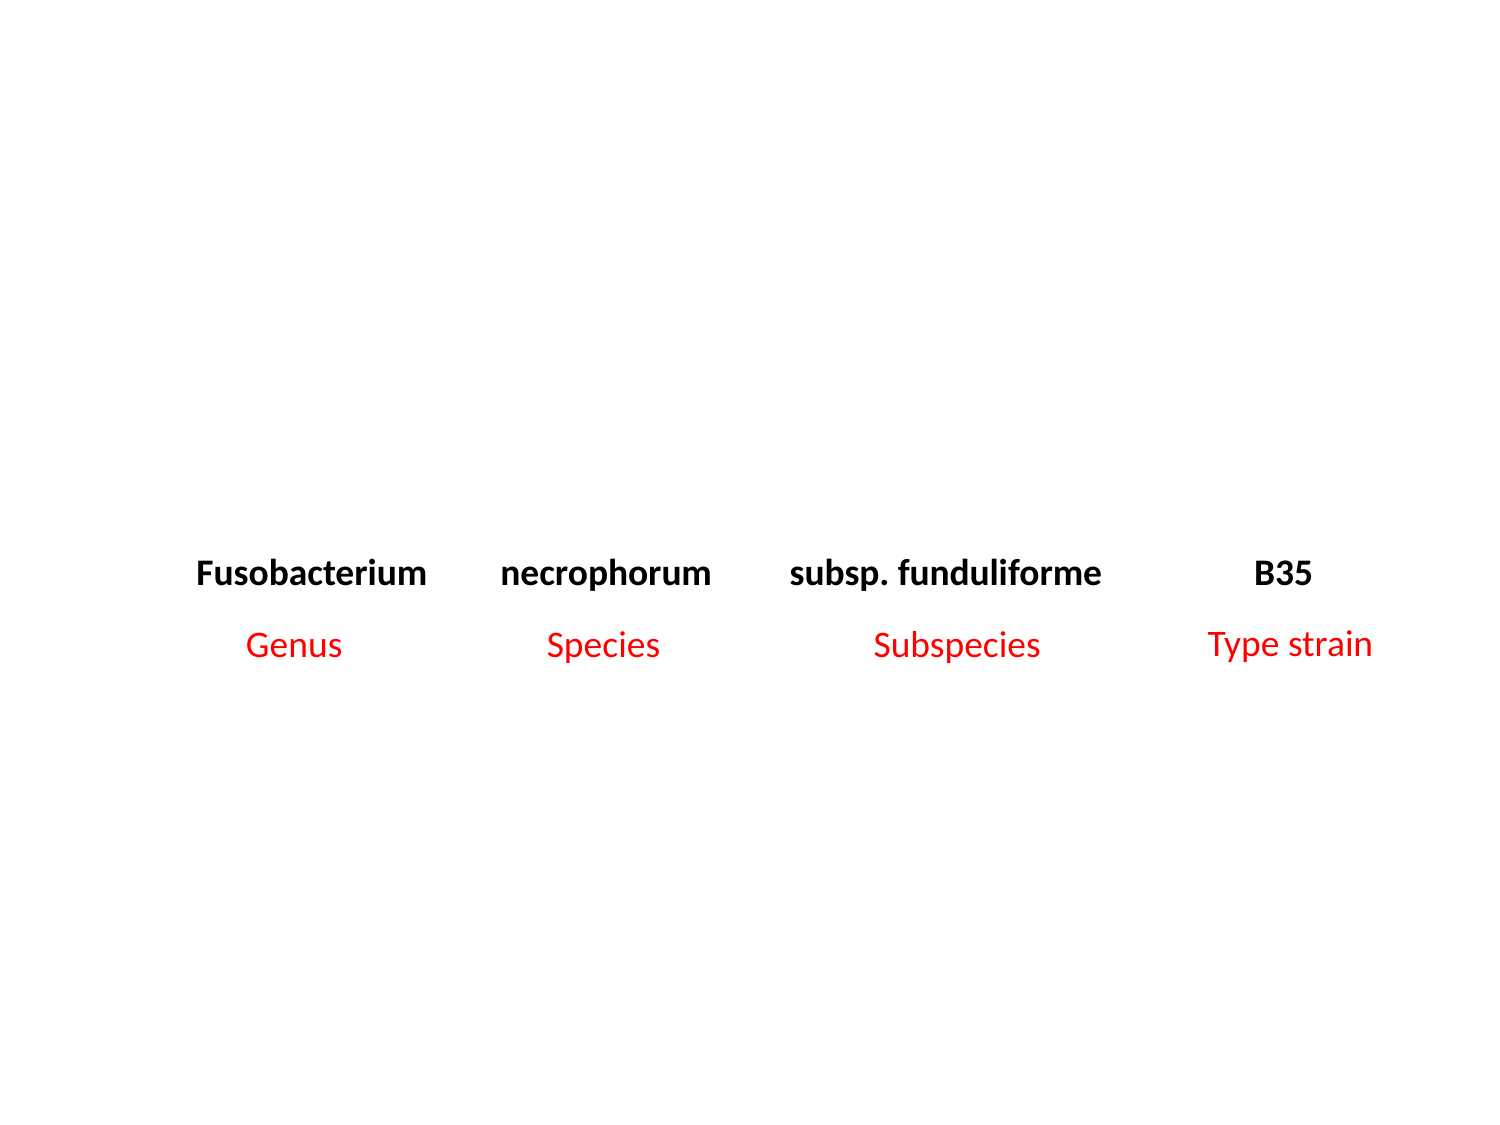

subsp. funduliforme

B35

Fusobacterium
necrophorum

Type strain
Genus
Species
Subspecies